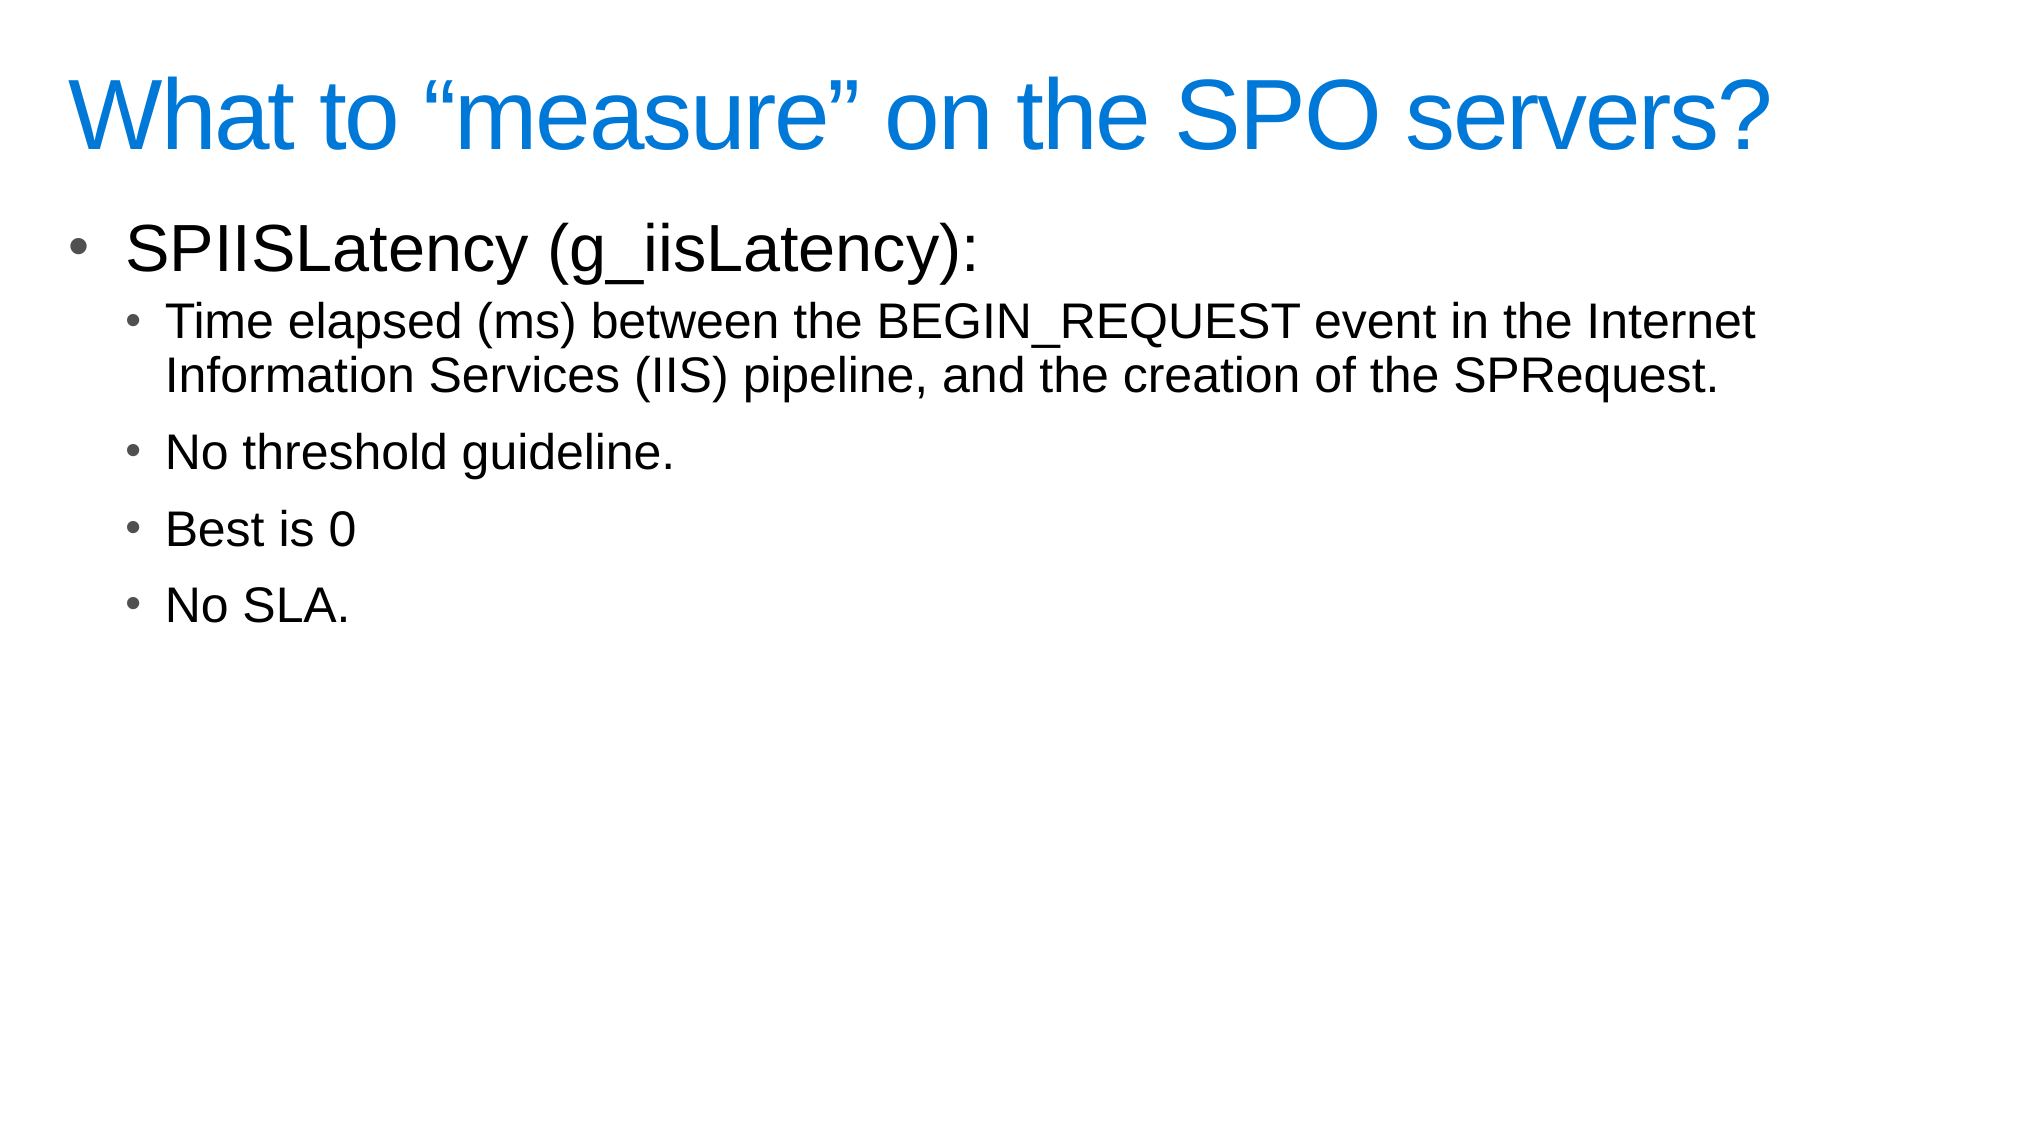

# What to “measure” on the SPO servers?
SPIISLatency (g_iisLatency):
Time elapsed (ms) between the BEGIN_REQUEST event in the Internet Information Services (IIS) pipeline, and the creation of the SPRequest.
No threshold guideline.
Best is 0
No SLA.